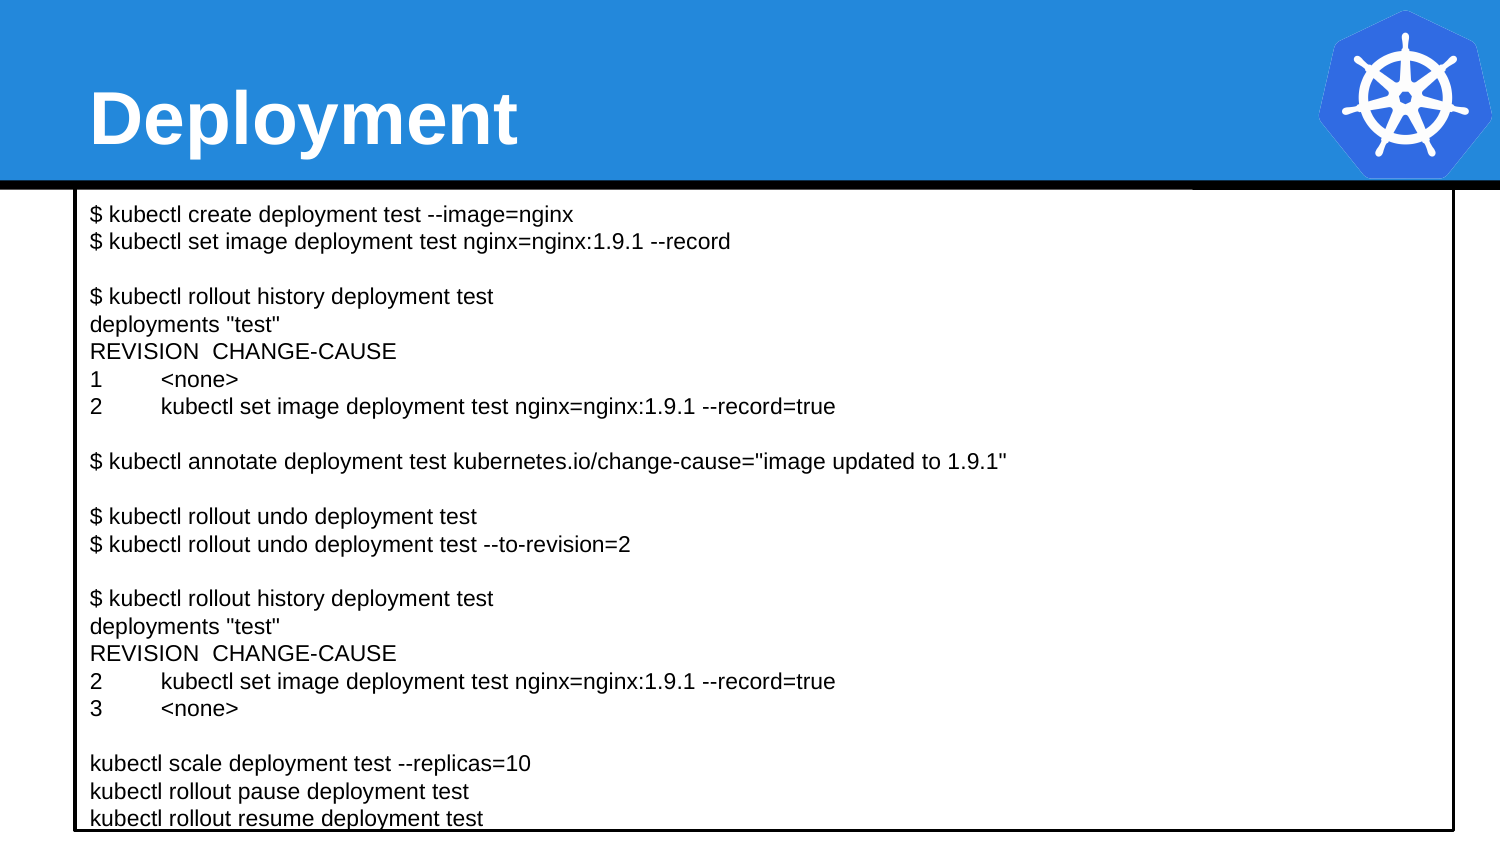

Deployment
$ kubectl create deployment test --image=nginx
$ kubectl set image deployment test nginx=nginx:1.9.1 --record

$ kubectl rollout history deployment test
deployments "test"
REVISION  CHANGE-CAUSE
1         <none>
2         kubectl set image deployment test nginx=nginx:1.9.1 --record=true

$ kubectl annotate deployment test kubernetes.io/change-cause="image updated to 1.9.1"

$ kubectl rollout undo deployment test
$ kubectl rollout undo deployment test --to-revision=2

$ kubectl rollout history deployment test
deployments "test"
REVISION  CHANGE-CAUSE
2         kubectl set image deployment test nginx=nginx:1.9.1 --record=true
3         <none>

kubectl scale deployment test --replicas=10
kubectl rollout pause deployment test
kubectl rollout resume deployment test